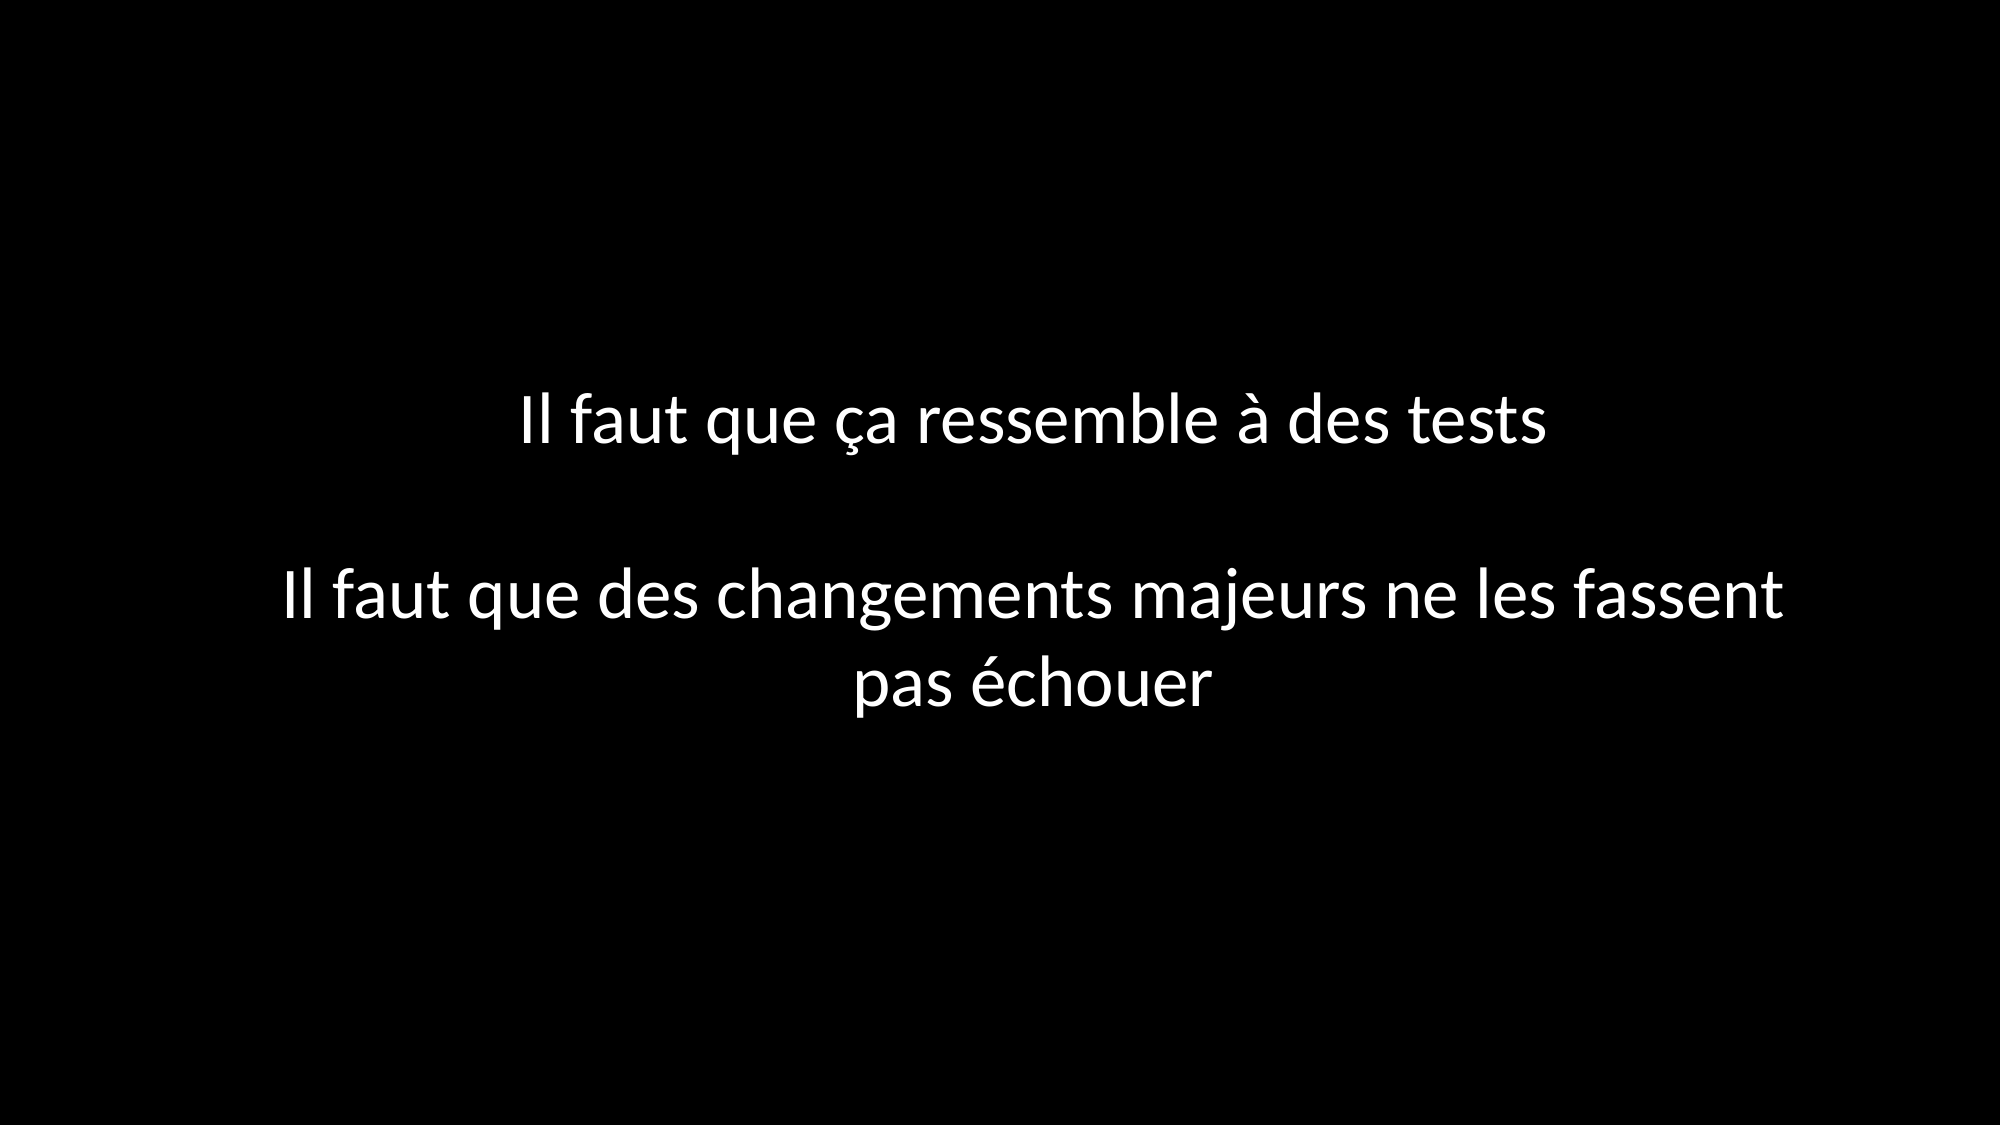

Il faut que ça ressemble à des tests

Il faut que des changements majeurs ne les fassent pas échouer